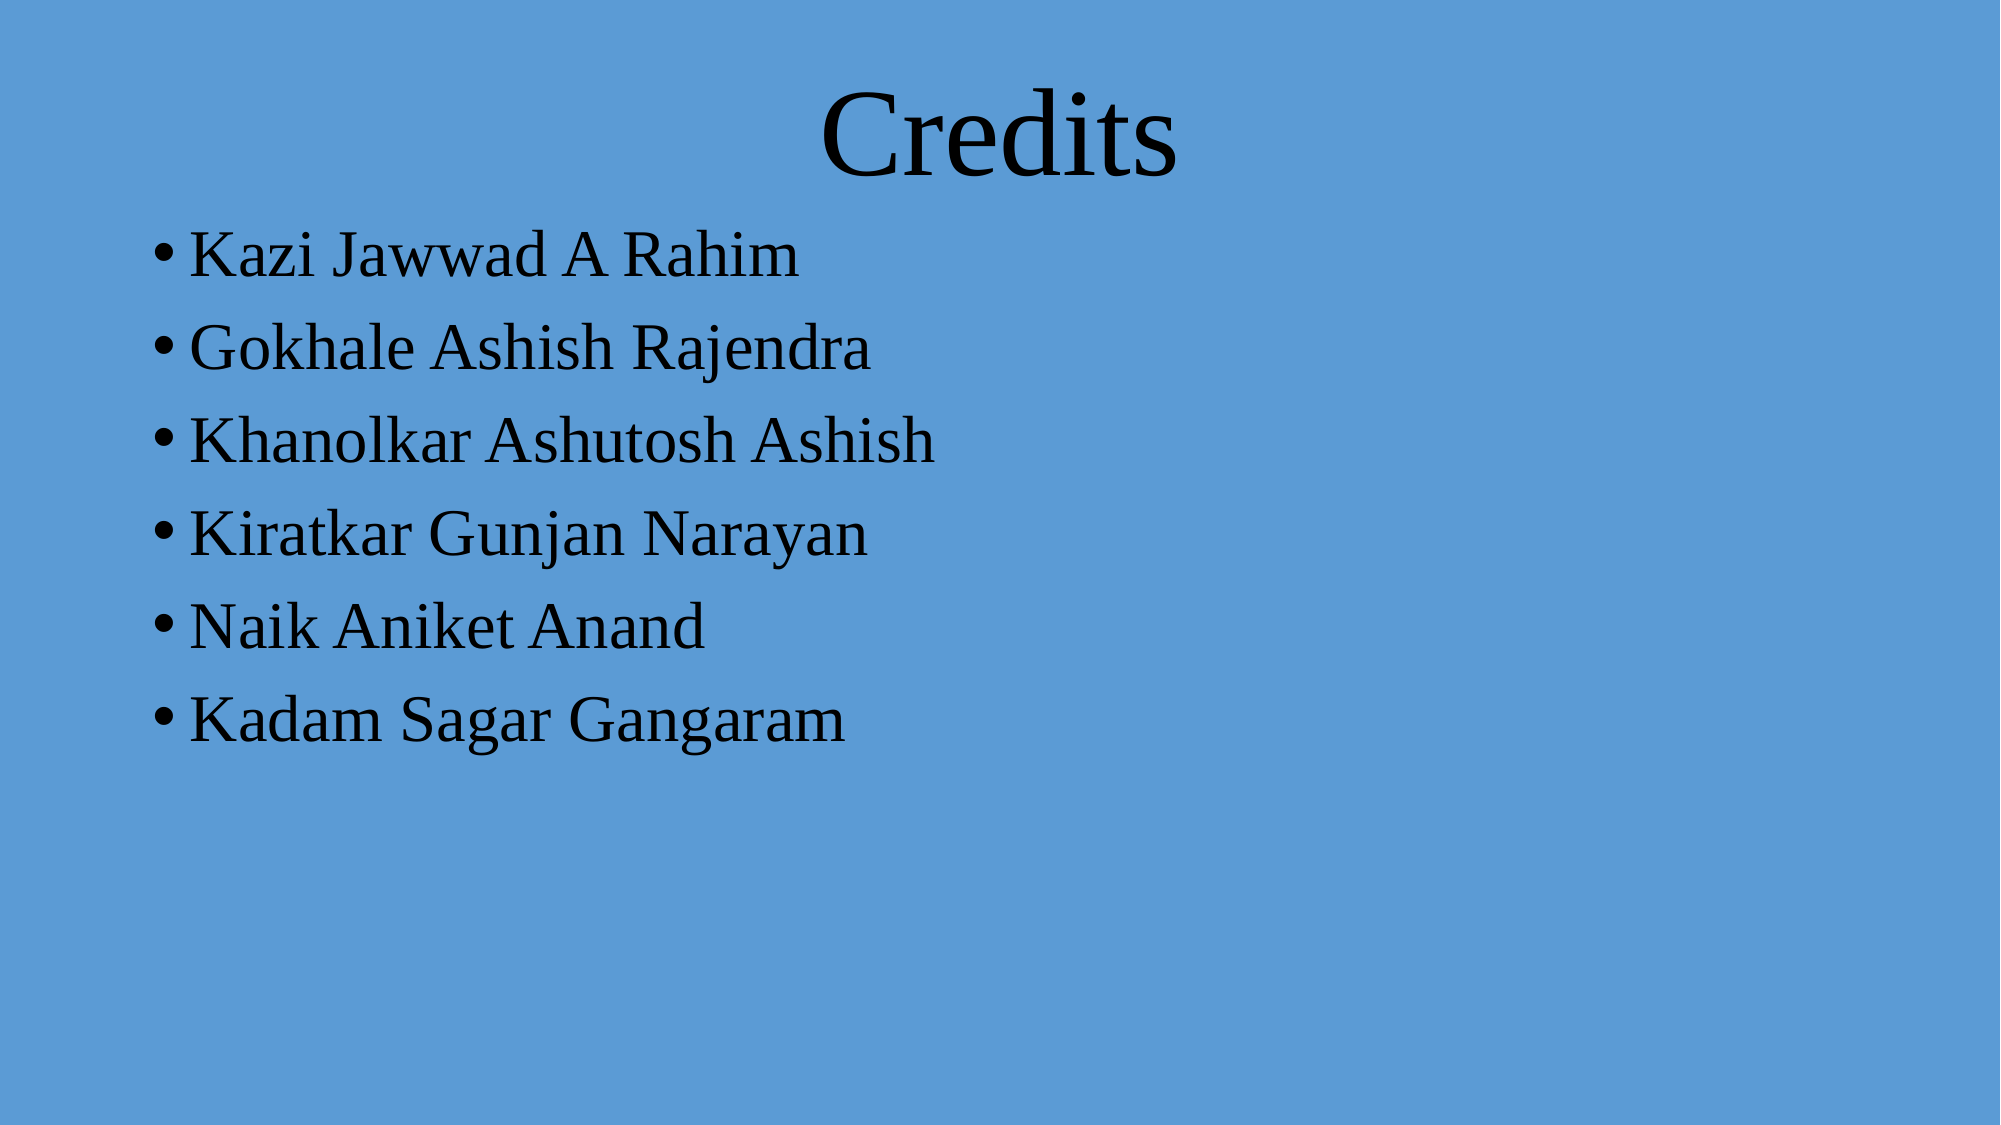

# Credits
Kazi Jawwad A Rahim
Gokhale Ashish Rajendra
Khanolkar Ashutosh Ashish
Kiratkar Gunjan Narayan
Naik Aniket Anand
Kadam Sagar Gangaram